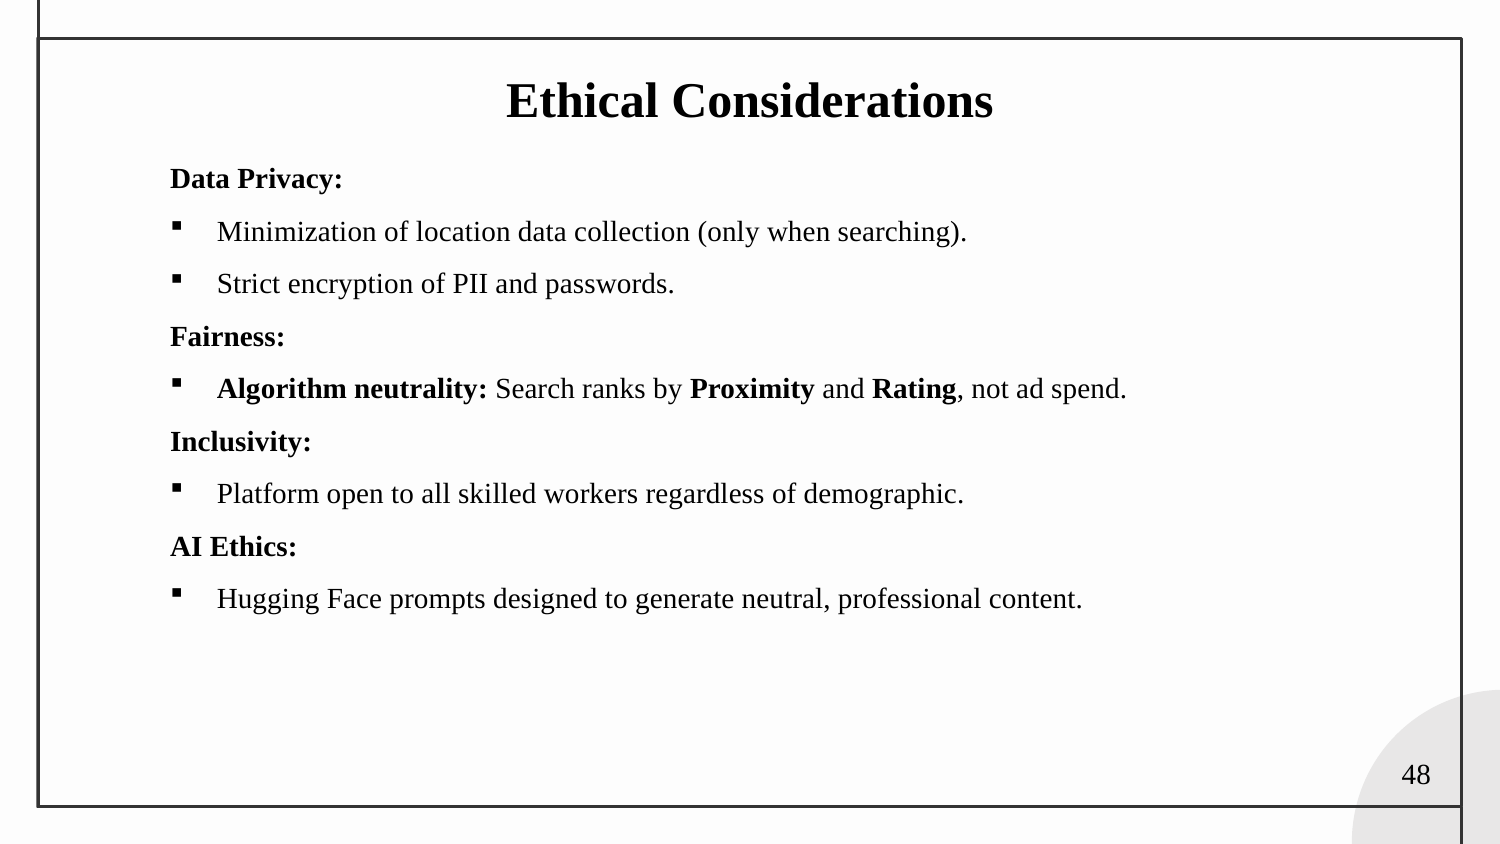

Ethical Considerations
Data Privacy:
Minimization of location data collection (only when searching).
Strict encryption of PII and passwords.
Fairness:
Algorithm neutrality: Search ranks by Proximity and Rating, not ad spend.
Inclusivity:
Platform open to all skilled workers regardless of demographic.
AI Ethics:
Hugging Face prompts designed to generate neutral, professional content.
48